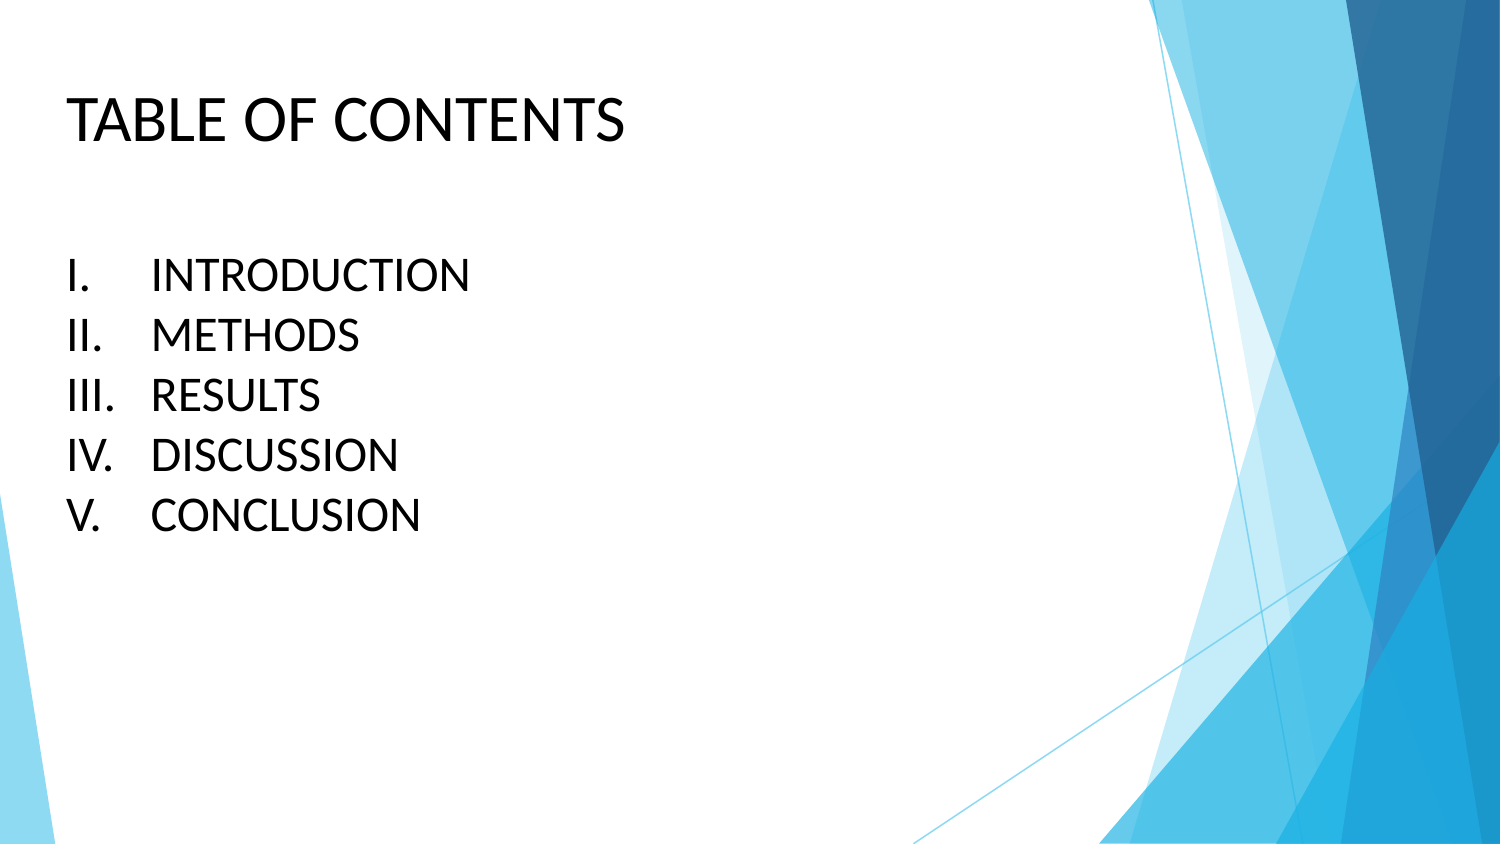

# TABLE OF CONTENTS
INTRODUCTION
METHODS
RESULTS
DISCUSSION
CONCLUSION